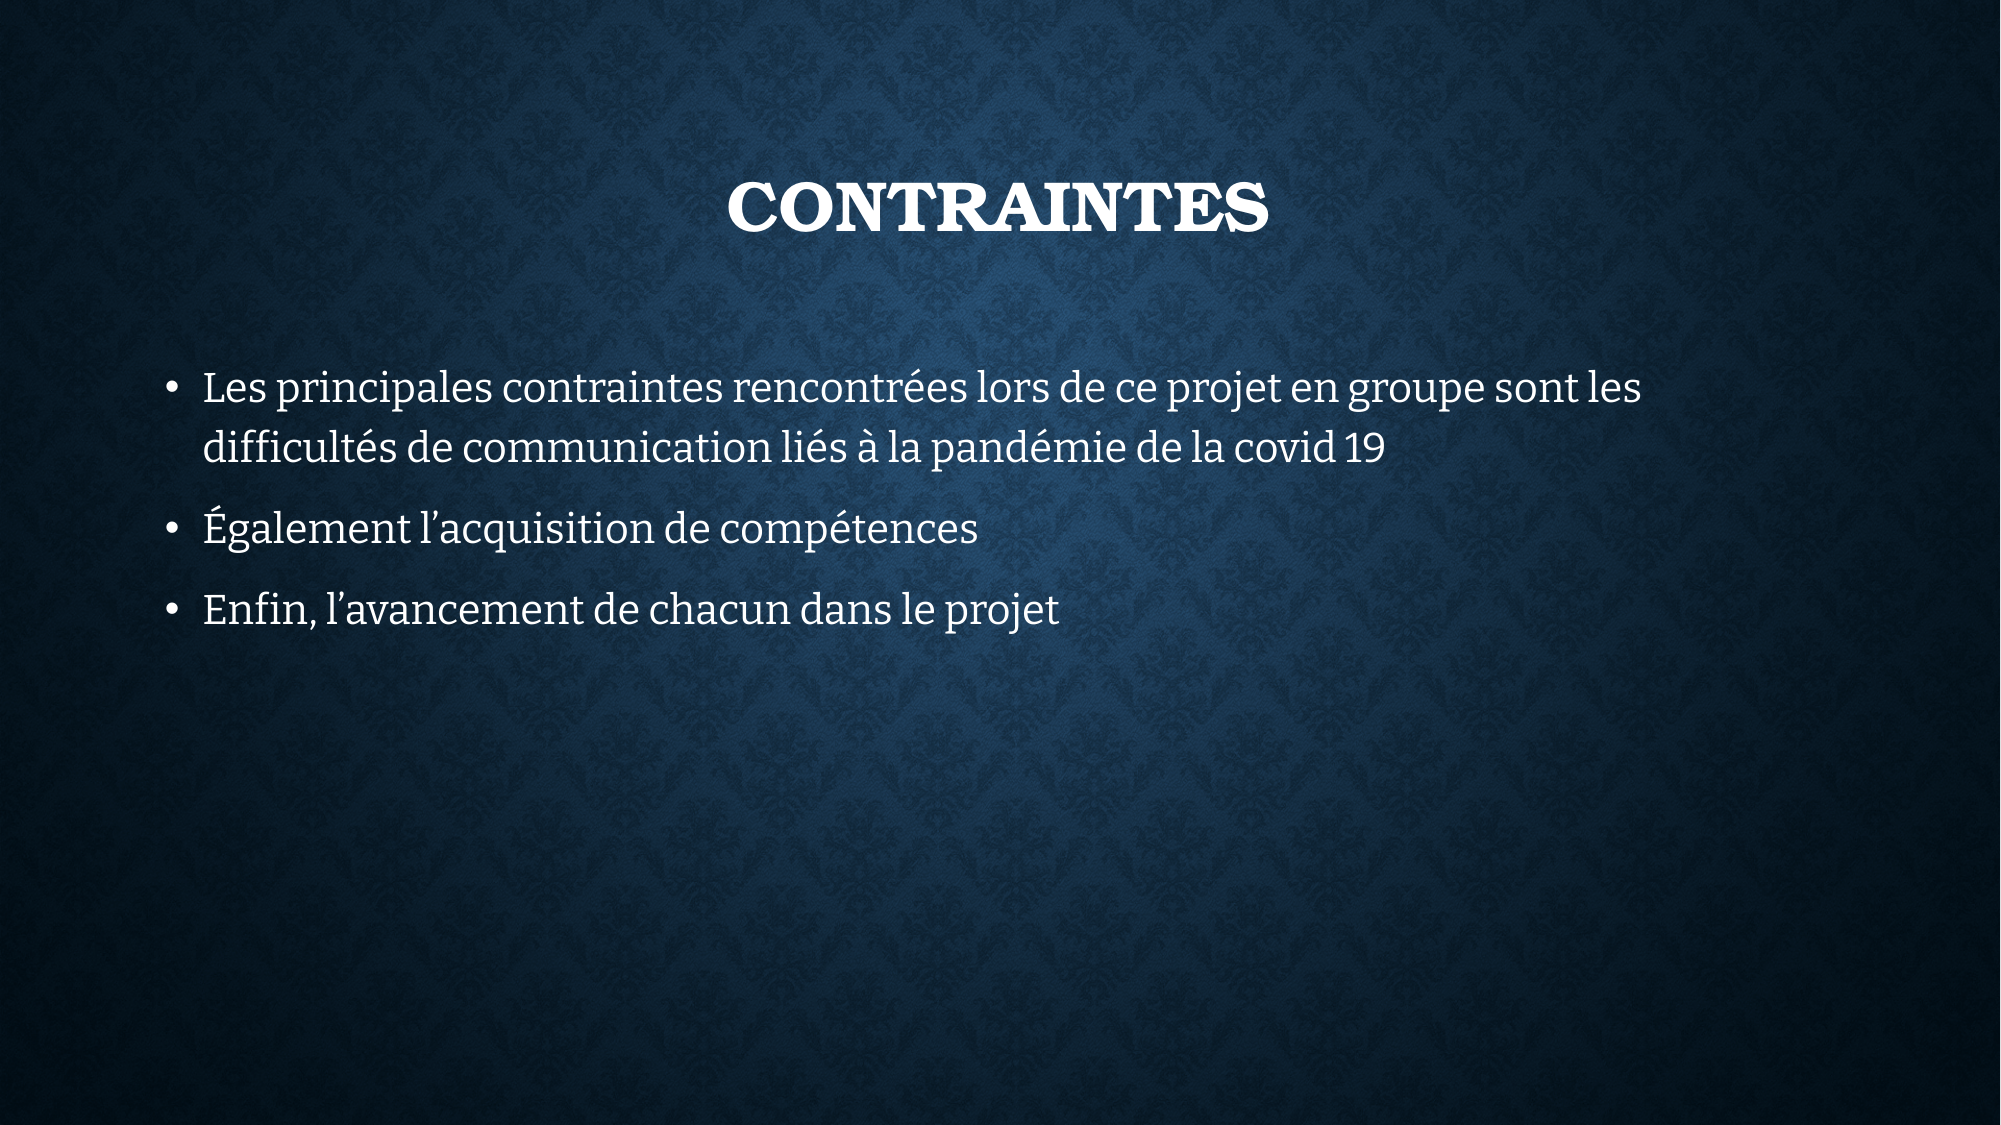

# contraintes
Les principales contraintes rencontrées lors de ce projet en groupe sont les difficultés de communication liés à la pandémie de la covid 19
Également l’acquisition de compétences
Enfin, l’avancement de chacun dans le projet